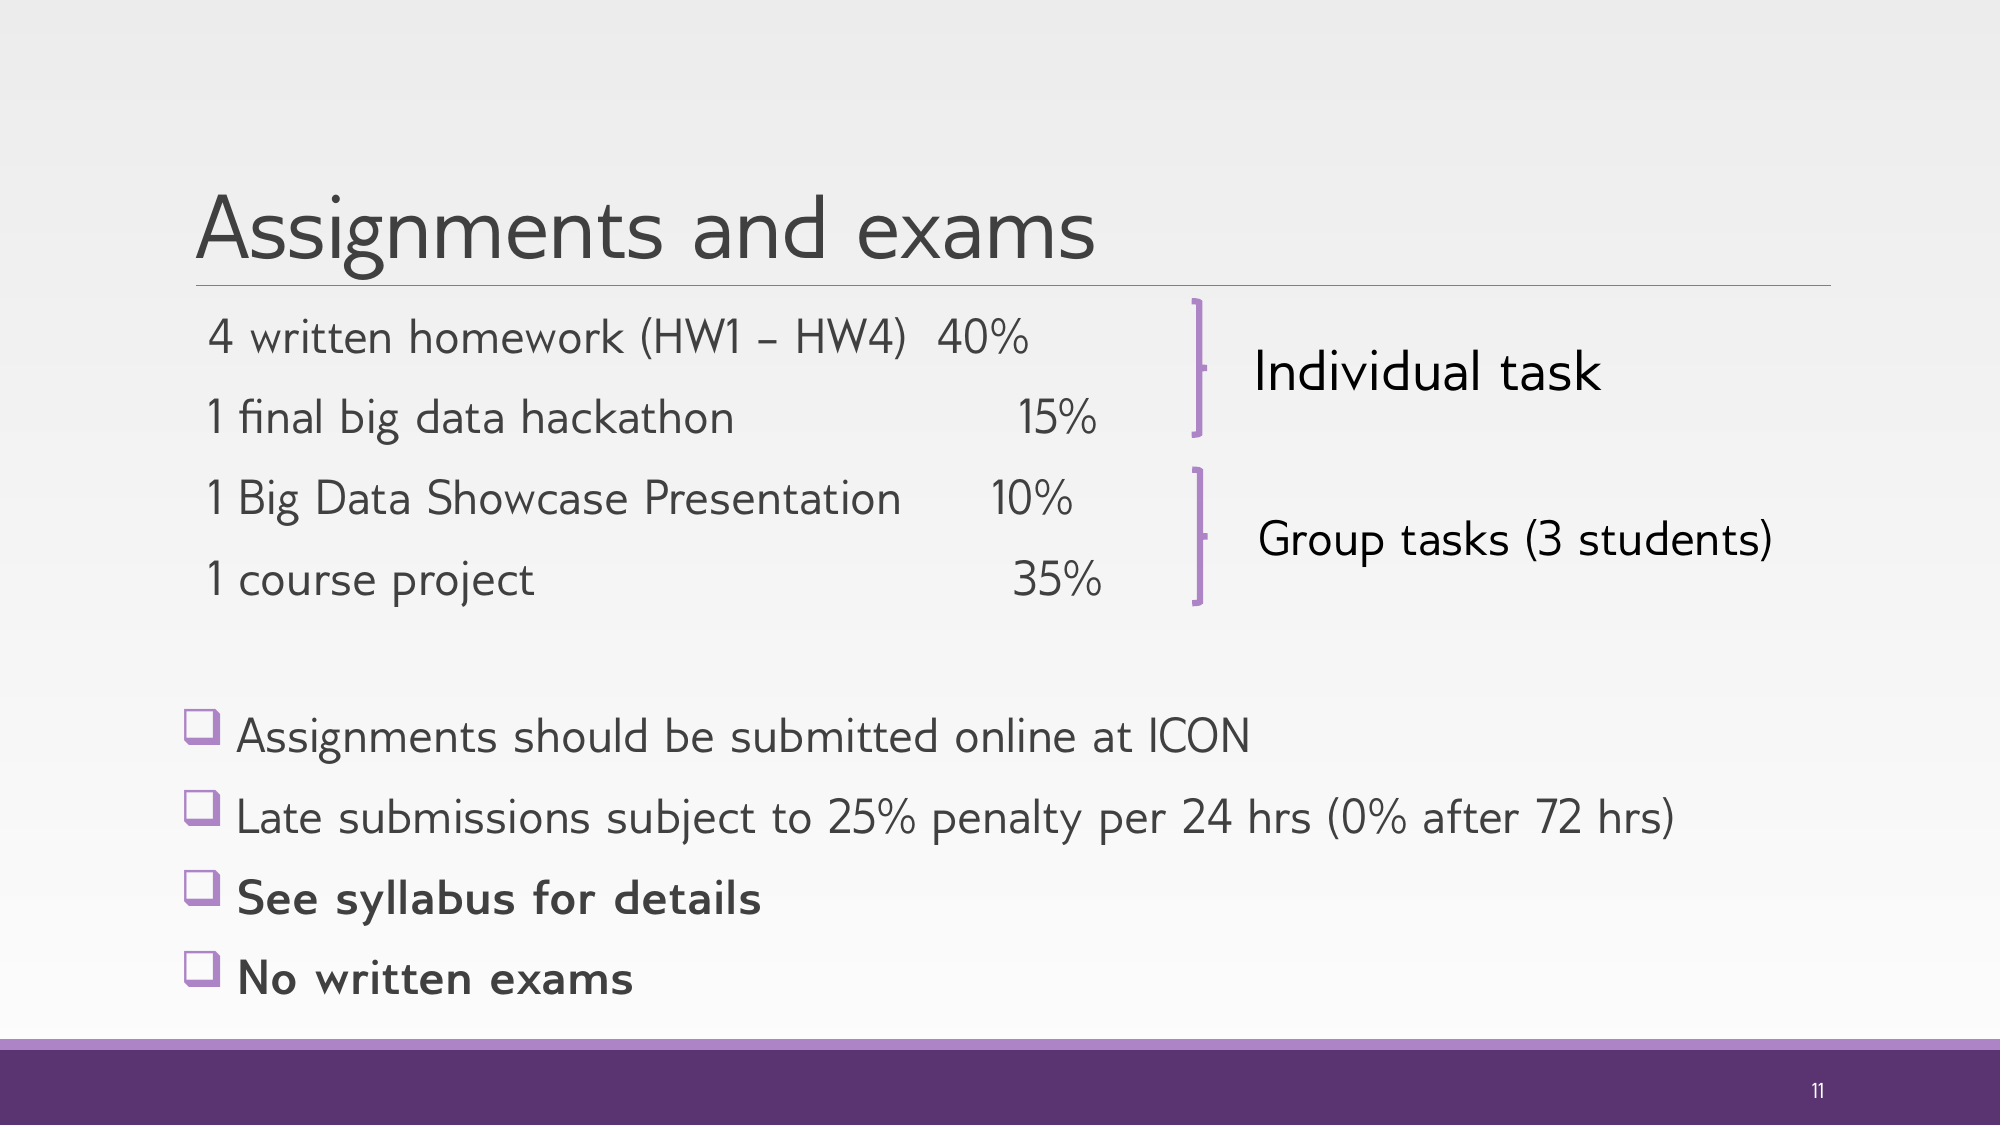

# Assignments and exams

 4 written homework (HW1 – HW4)  40%
 1 final big data hackathon                   15%
 1 Big Data Showcase Presentation      10%
 1 course project                                35%

 Assignments should be submitted online at ICON
 Late submissions subject to 25% penalty per 24 hrs (0% after 72 hrs)
 See syllabus for details
 No written exams
Individual task

Group tasks (3 students)
11